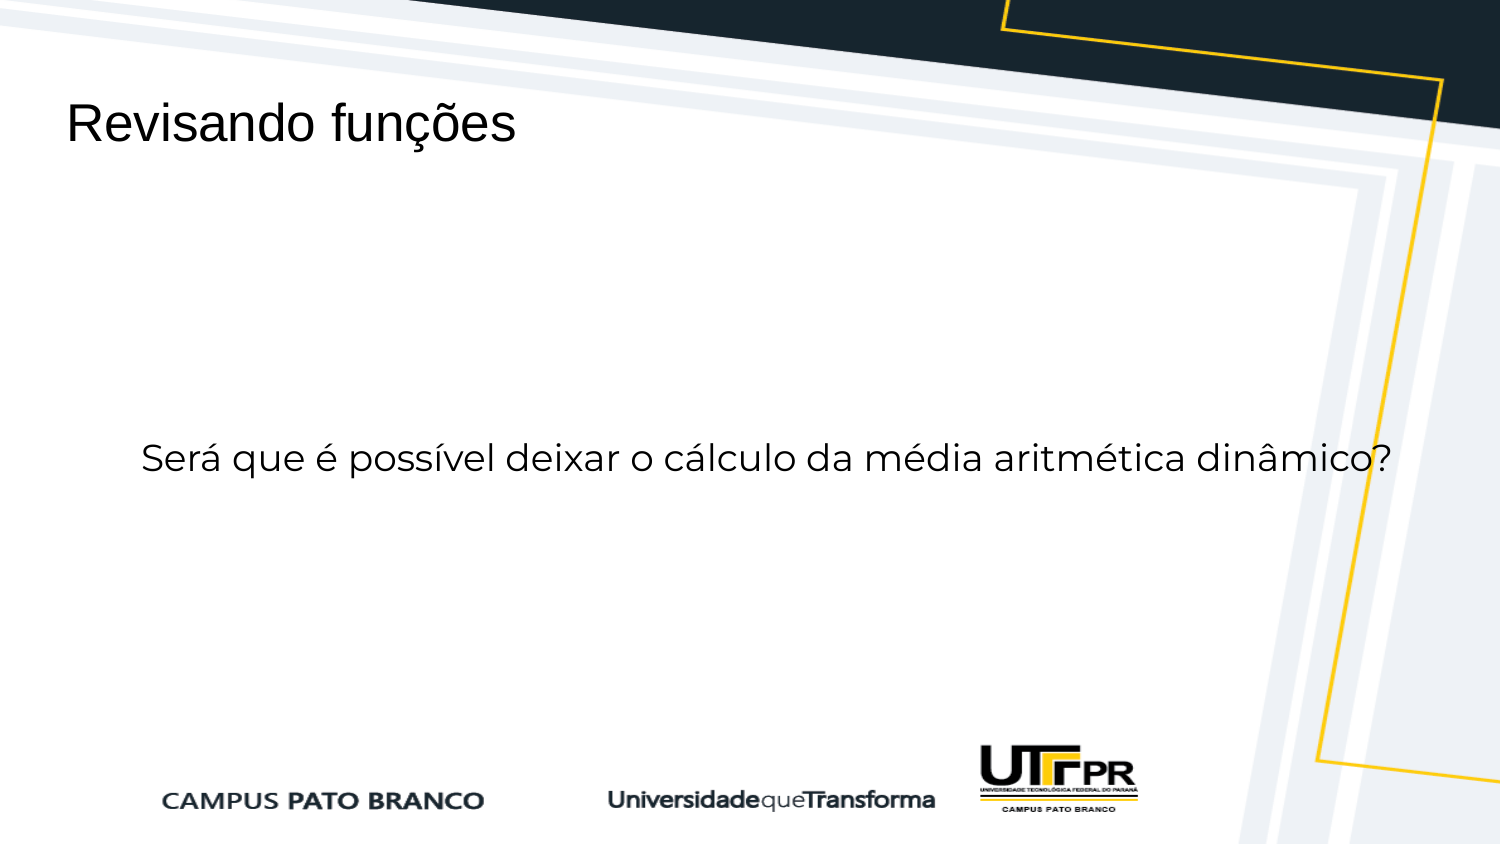

# Revisando funções

Será que é possível deixar o cálculo da média aritmética dinâmico?